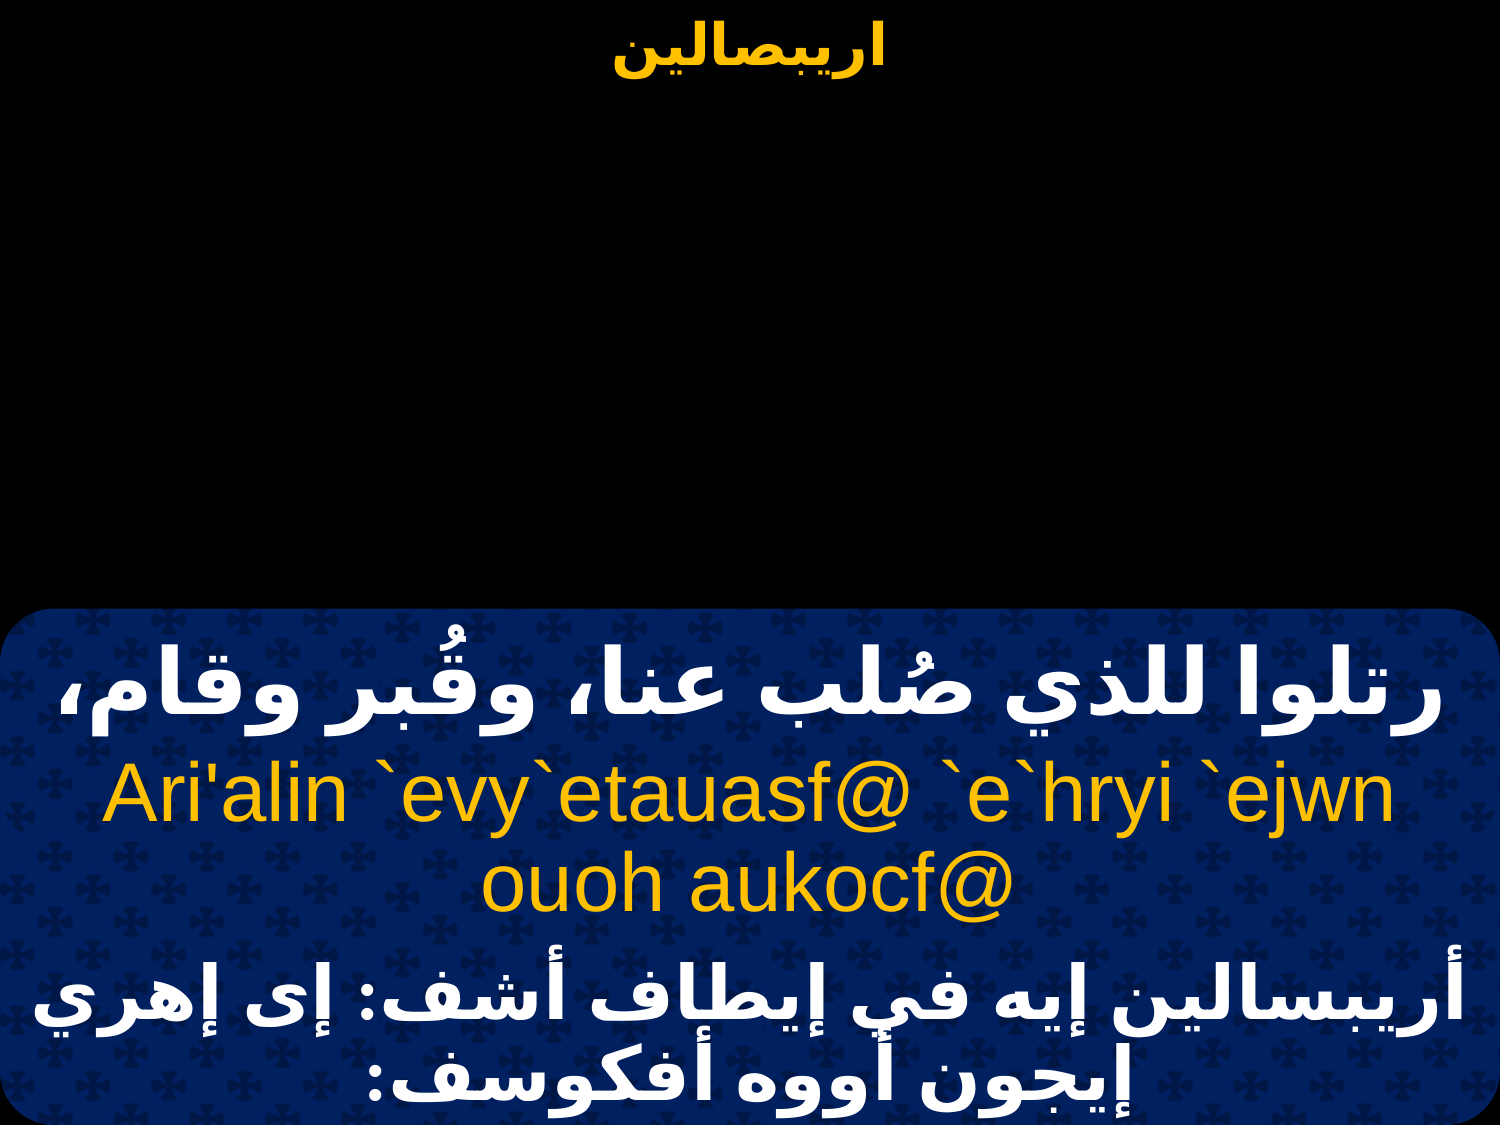

# اريبصالين
رتلوا للذي صُلب عنا، وقُبر وقام،
Ari'alin `evy`etauasf@ `e`hryi `ejwn ouoh aukocf@
أريبسالين إيه في إيطاف أشف: إى إهري إيجون أووه أفكوسف: